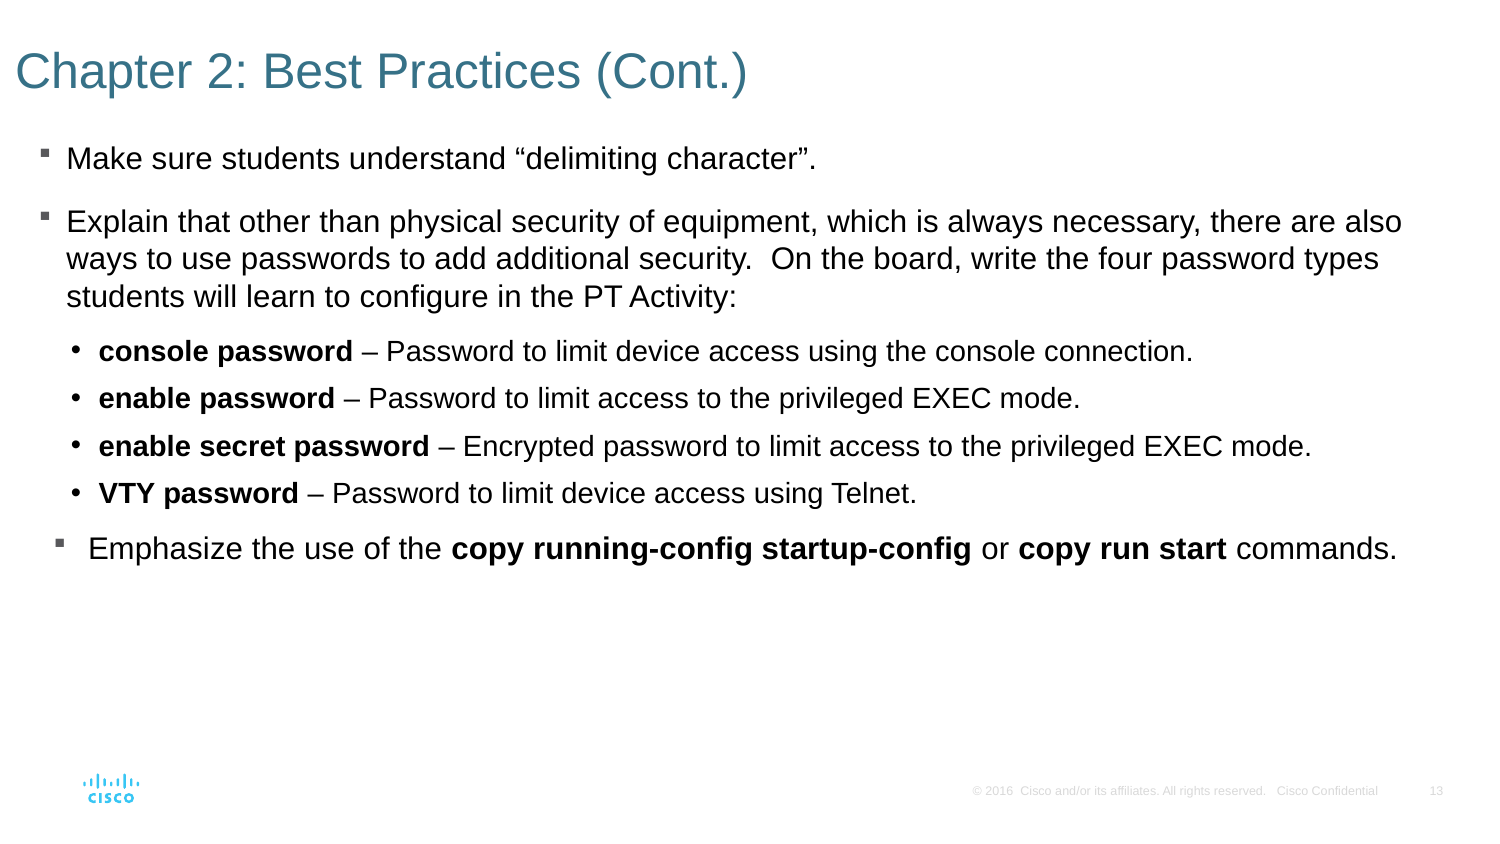

# Chapter 2: Best Practices (Cont.)
Make sure students understand “delimiting character”.
Explain that other than physical security of equipment, which is always necessary, there are also ways to use passwords to add additional security.  On the board, write the four password types students will learn to configure in the PT Activity:
console password – Password to limit device access using the console connection.
enable password – Password to limit access to the privileged EXEC mode.
enable secret password – Encrypted password to limit access to the privileged EXEC mode.
VTY password – Password to limit device access using Telnet.
Emphasize the use of the copy running-config startup-config or copy run start commands.